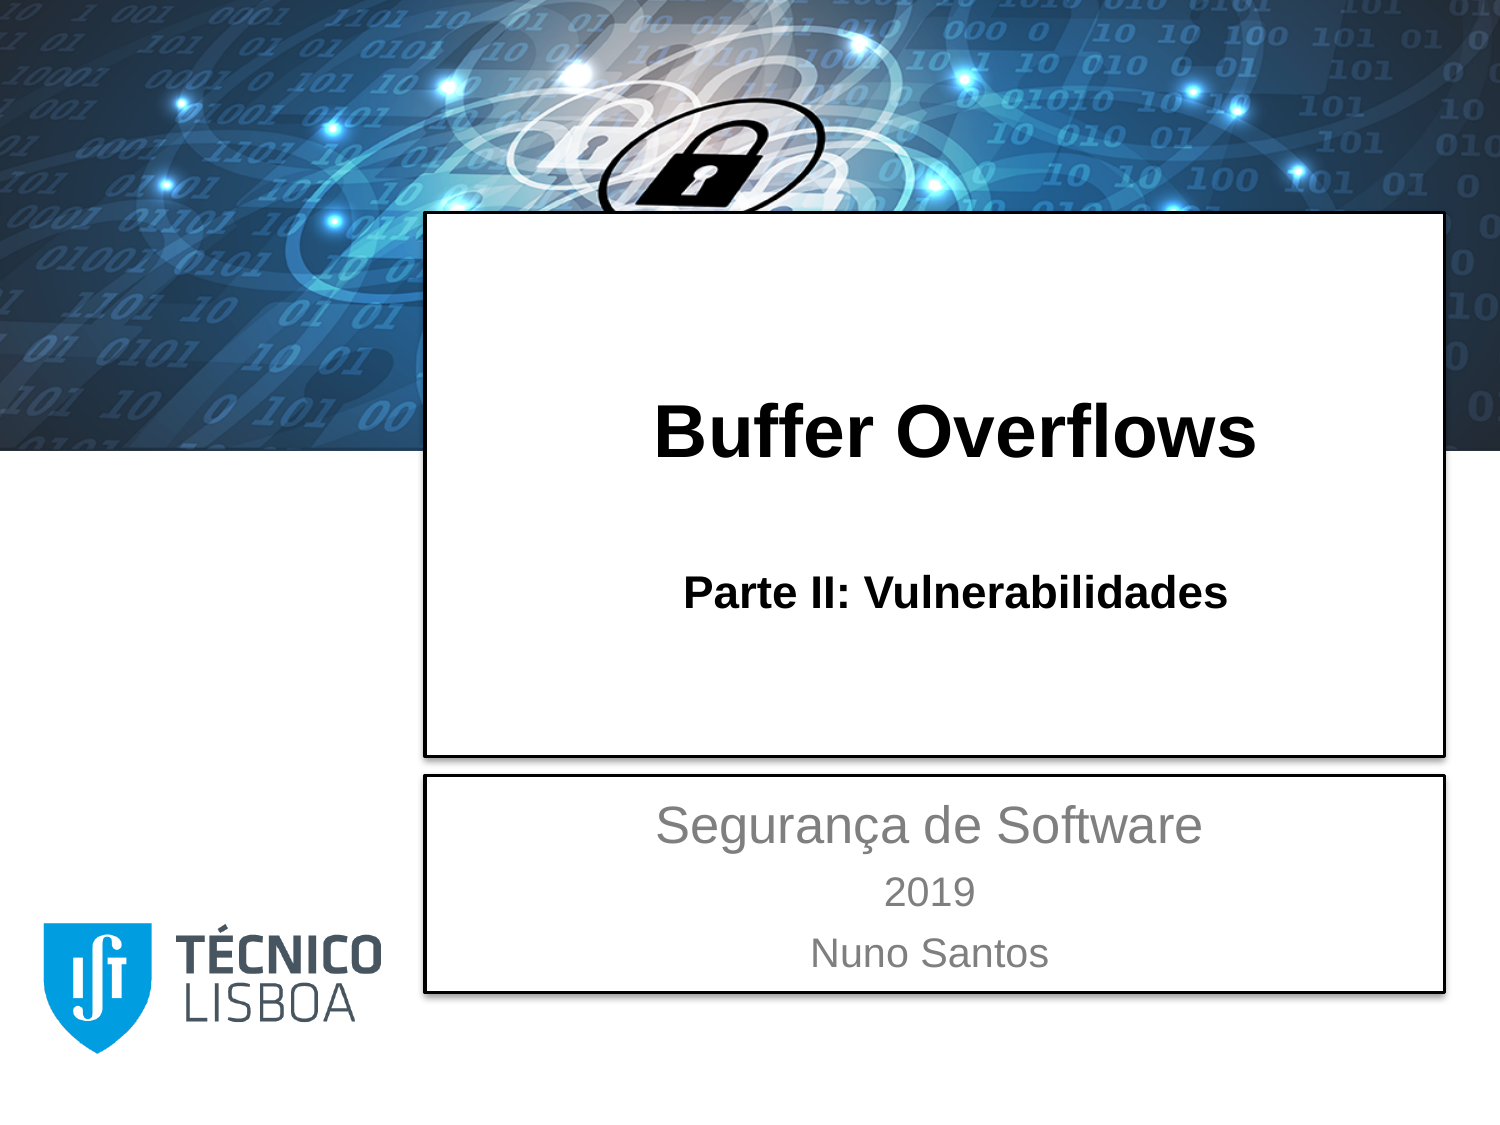

# Buffer Overflows Parte II: Vulnerabilidades
Segurança de Software
2019
Nuno Santos